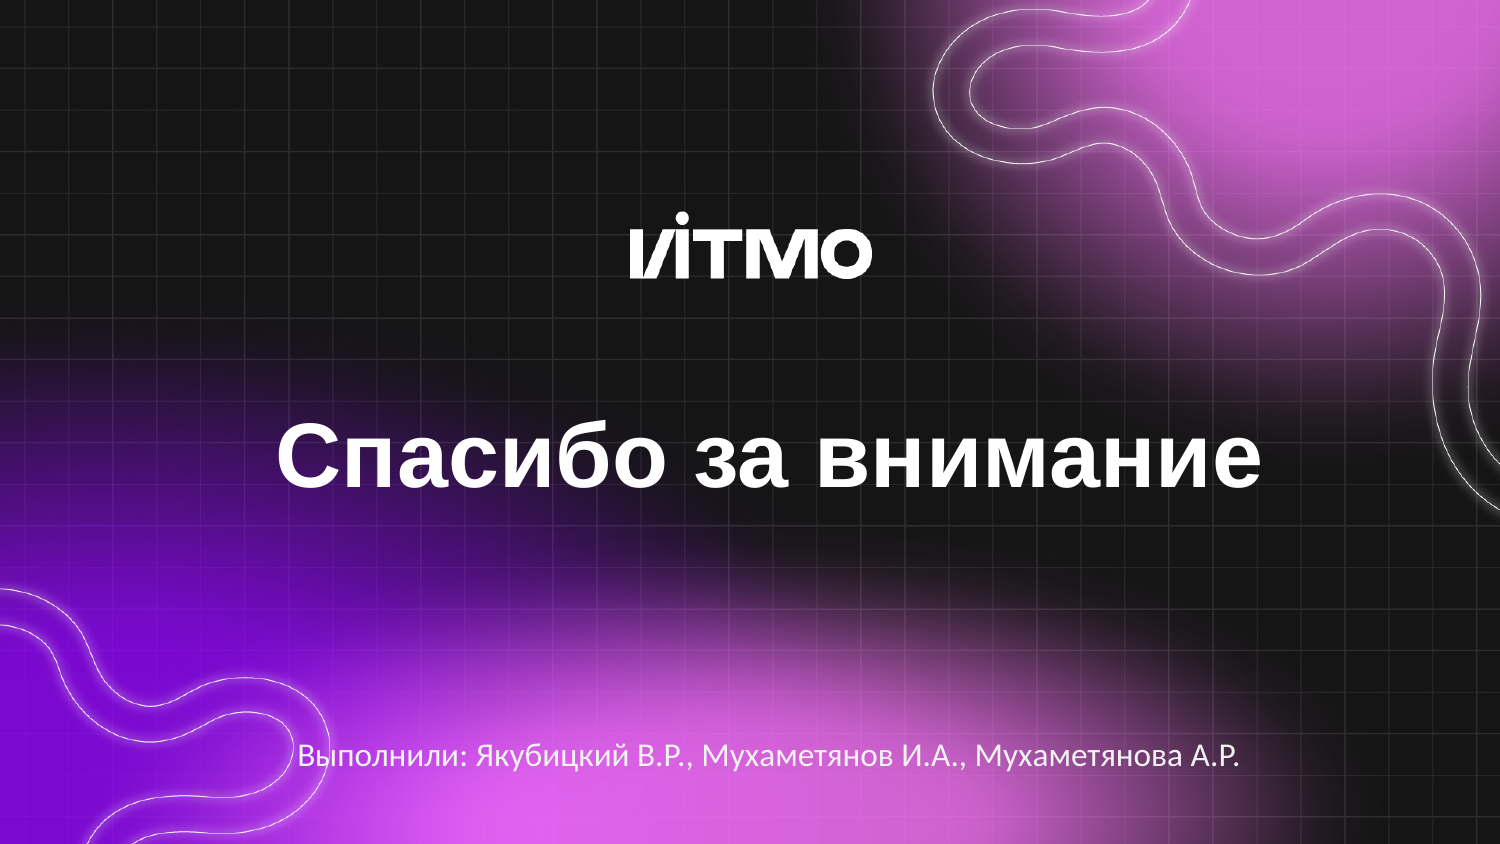

# Спасибо за внимание
Выполнили: Якубицкий В.Р., Мухаметянов И.А., Мухаметянова А.Р.